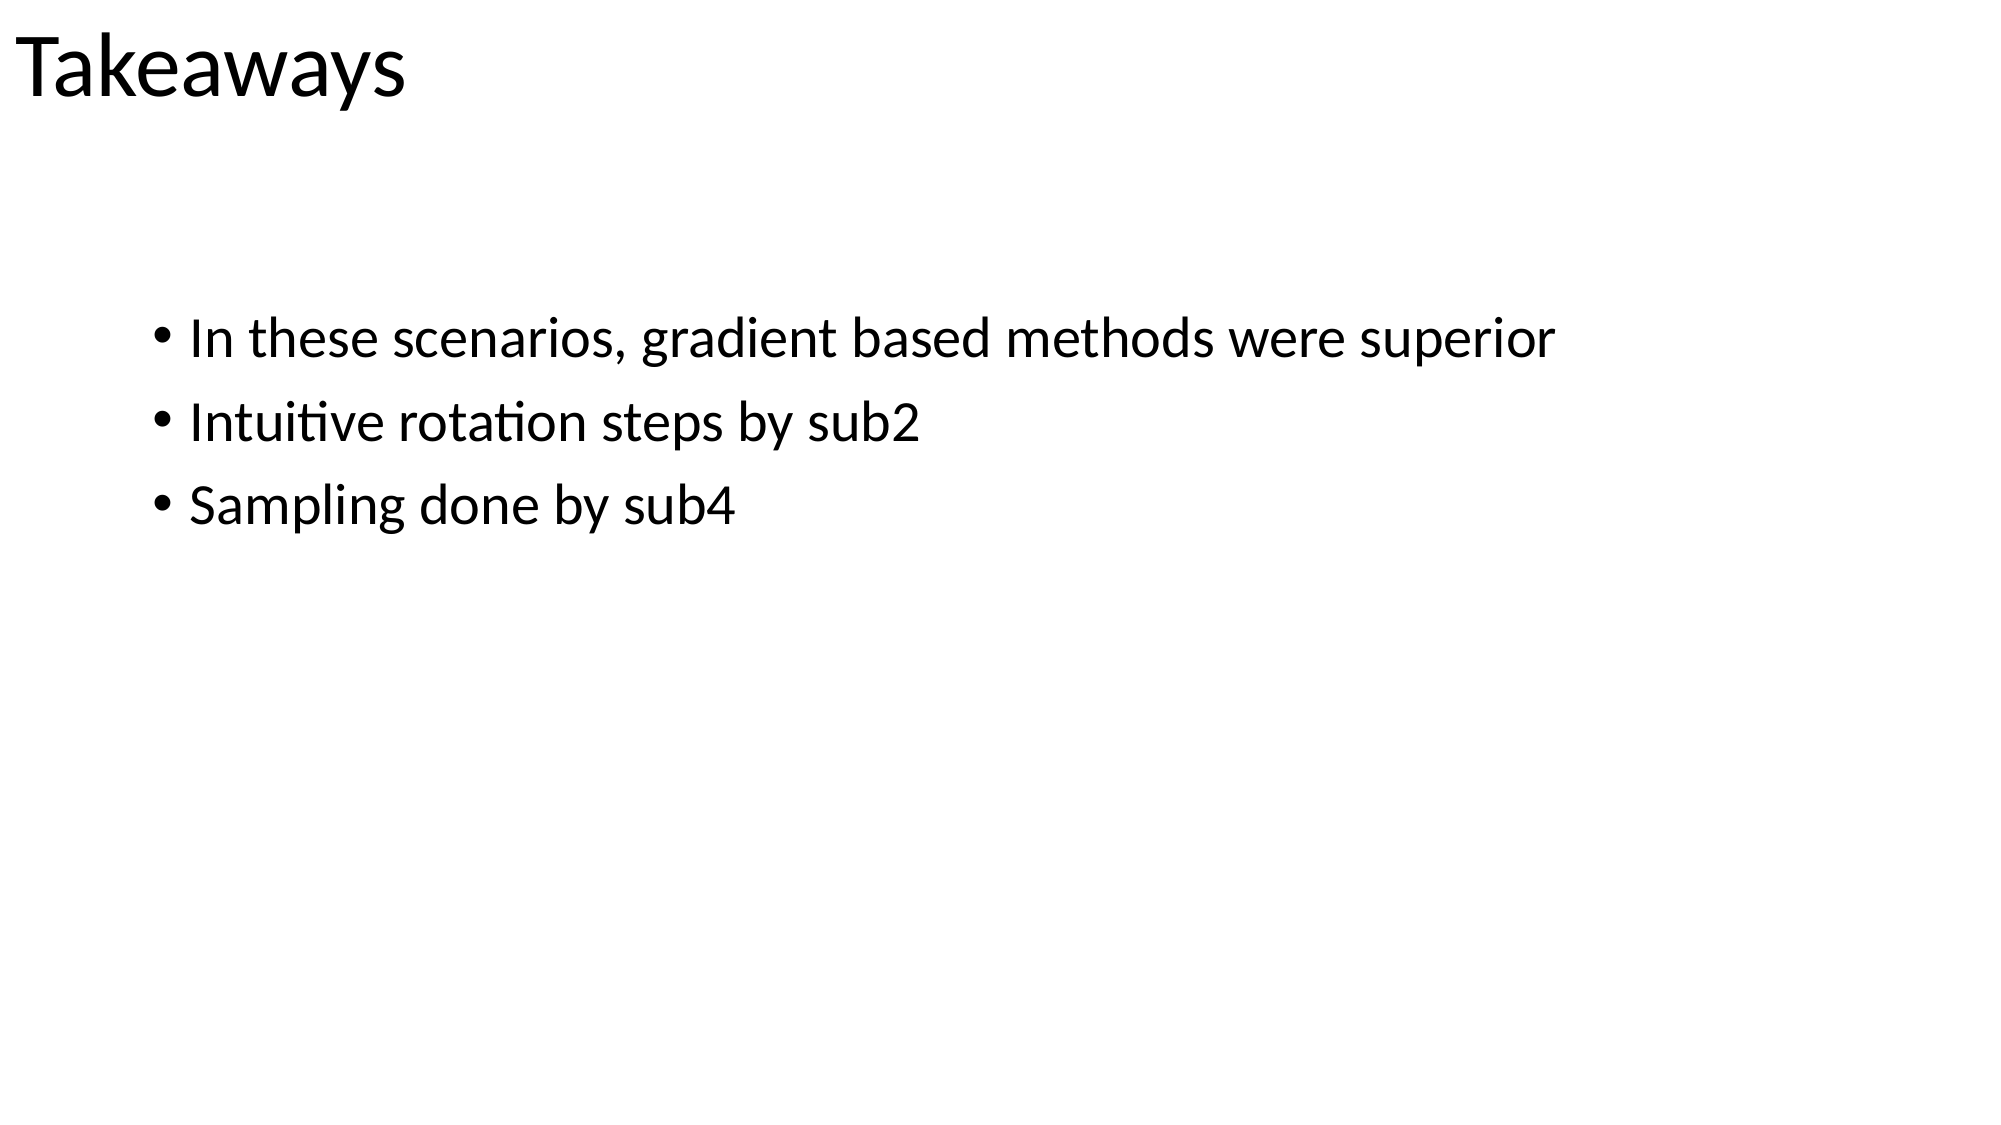

# Takeaways
In these scenarios, gradient based methods were superior
Intuitive rotation steps by sub2
Sampling done by sub4